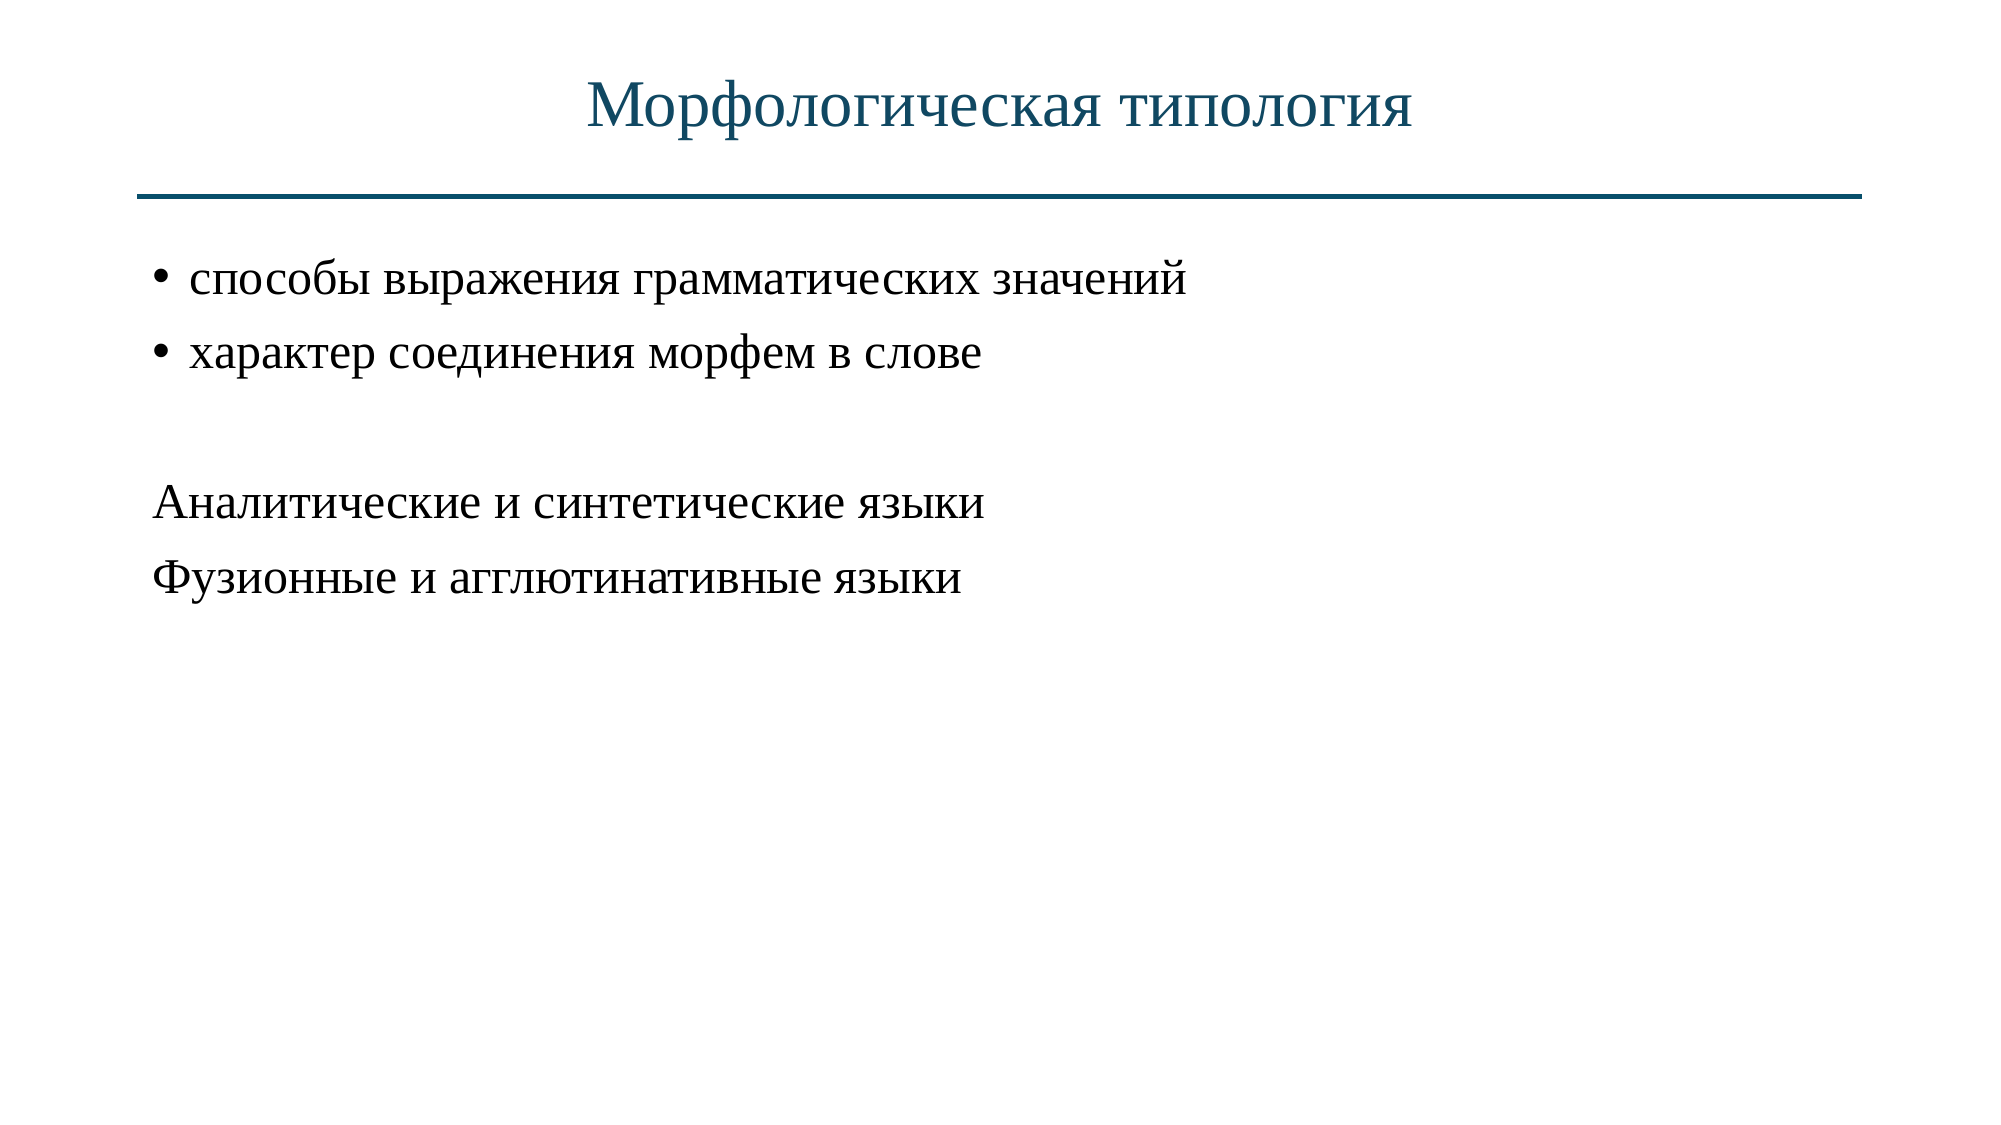

# Морфологическая типология
способы выражения грамматических значений
характер соединения морфем в слове

Аналитические и синтетические языки
Фузионные и агглютинативные языки